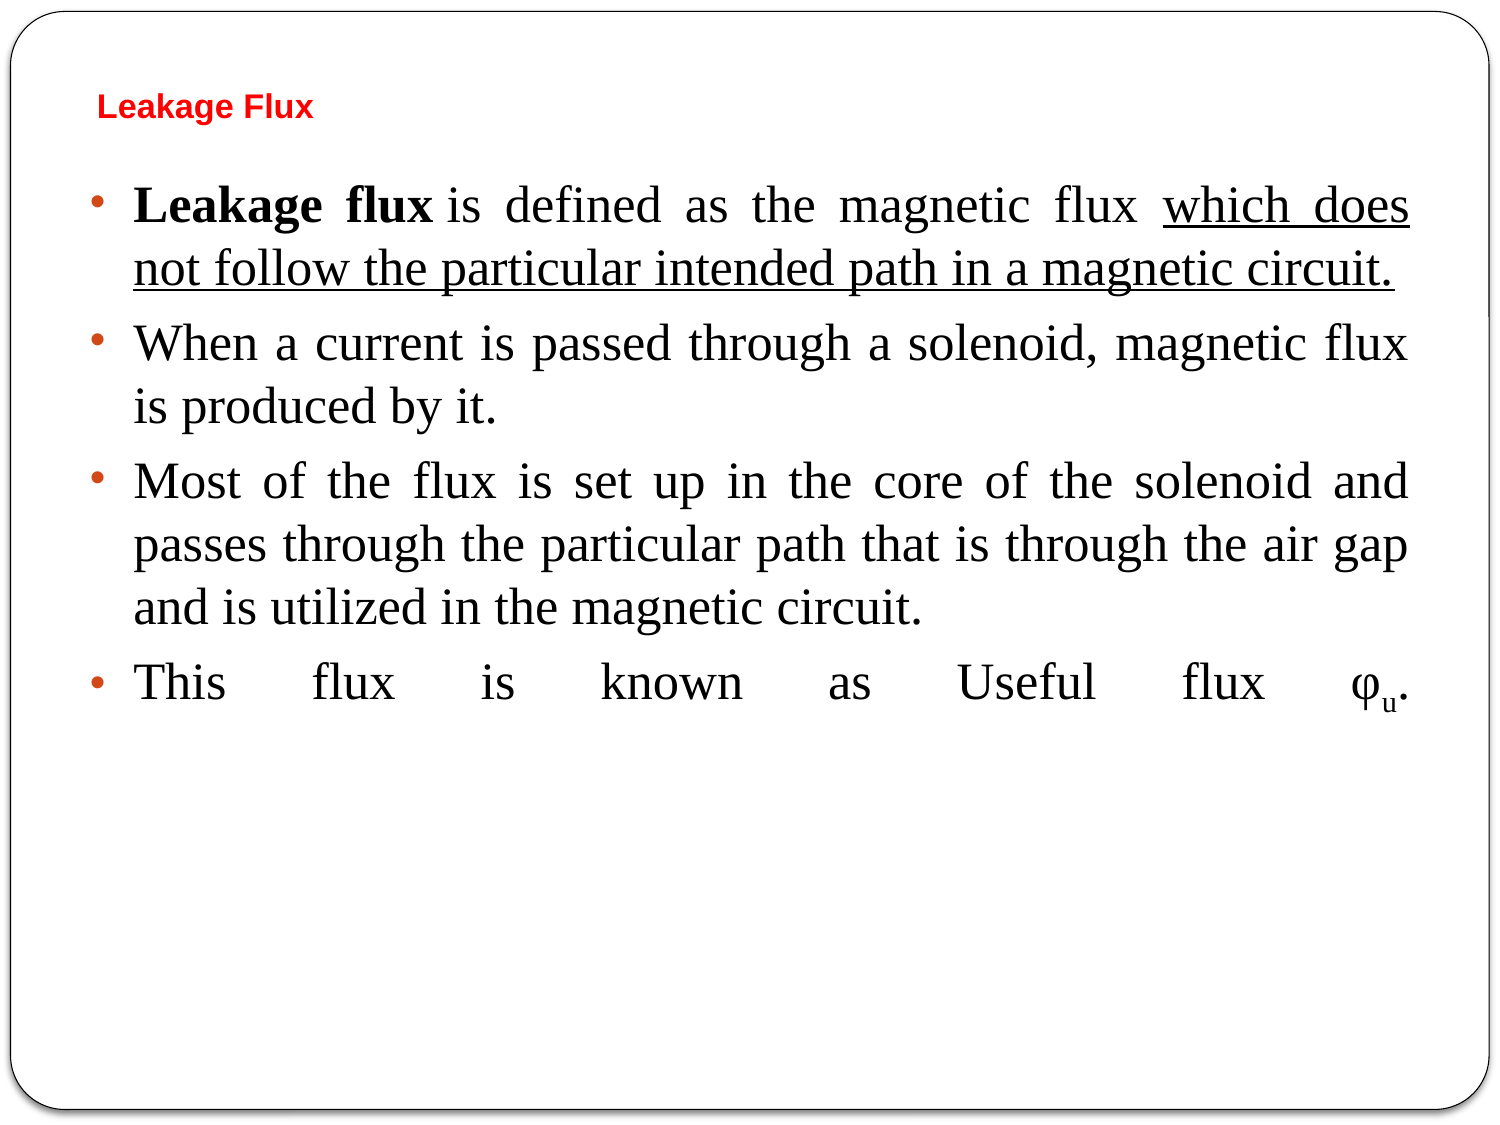

# Leakage Flux
Leakage flux is defined as the magnetic flux which does not follow the particular intended path in a magnetic circuit.
When a current is passed through a solenoid, magnetic flux is produced by it.
Most of the flux is set up in the core of the solenoid and passes through the particular path that is through the air gap and is utilized in the magnetic circuit.
This flux is known as Useful flux φu.